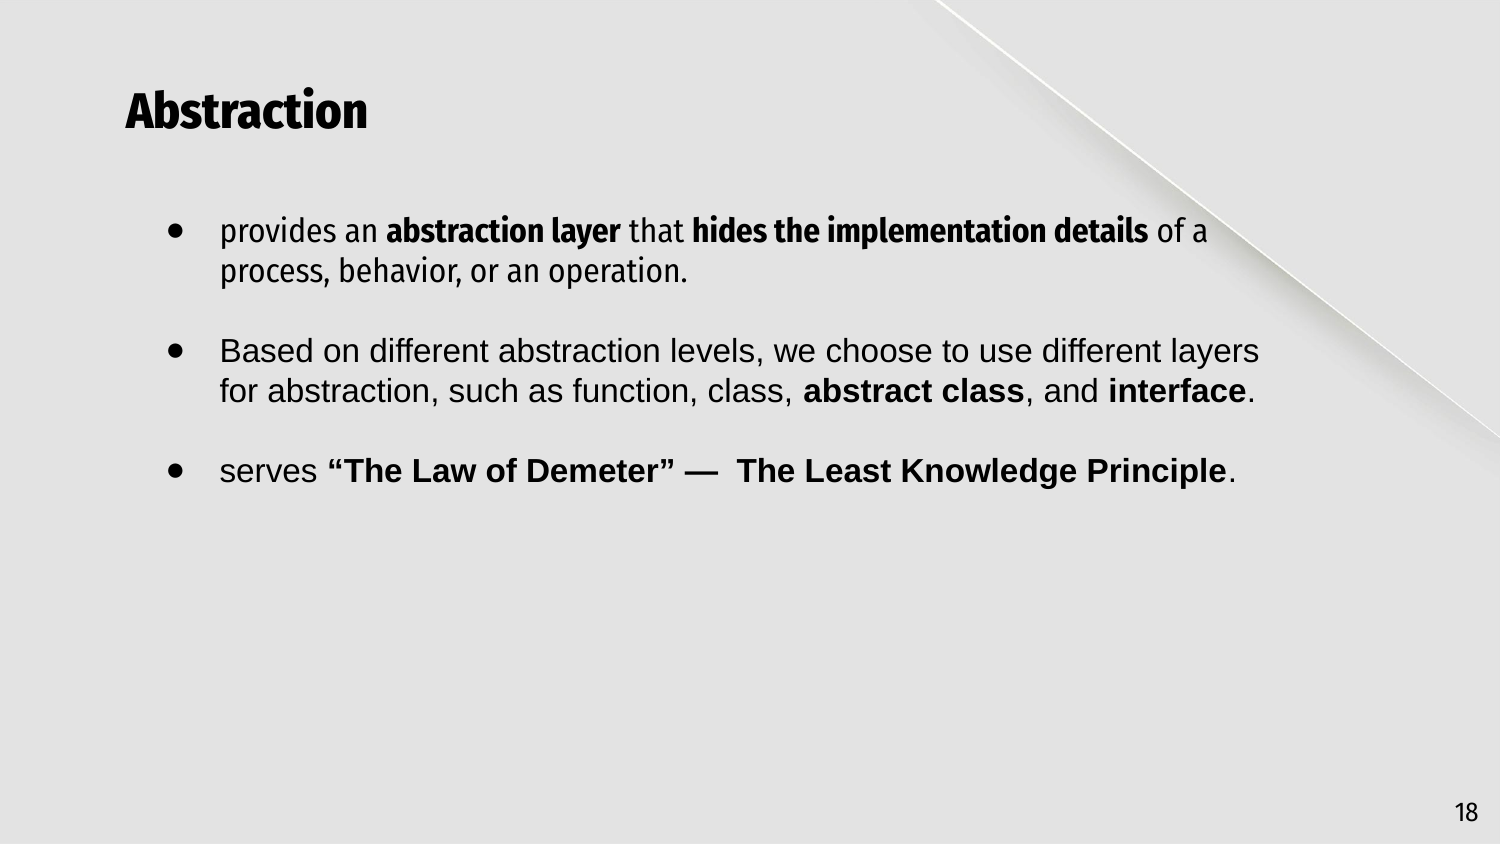

# Abstraction
provides an abstraction layer that hides the implementation details of a process, behavior, or an operation.
Based on different abstraction levels, we choose to use different layers for abstraction, such as function, class, abstract class, and interface.
serves “The Law of Demeter” —  The Least Knowledge Principle.

18